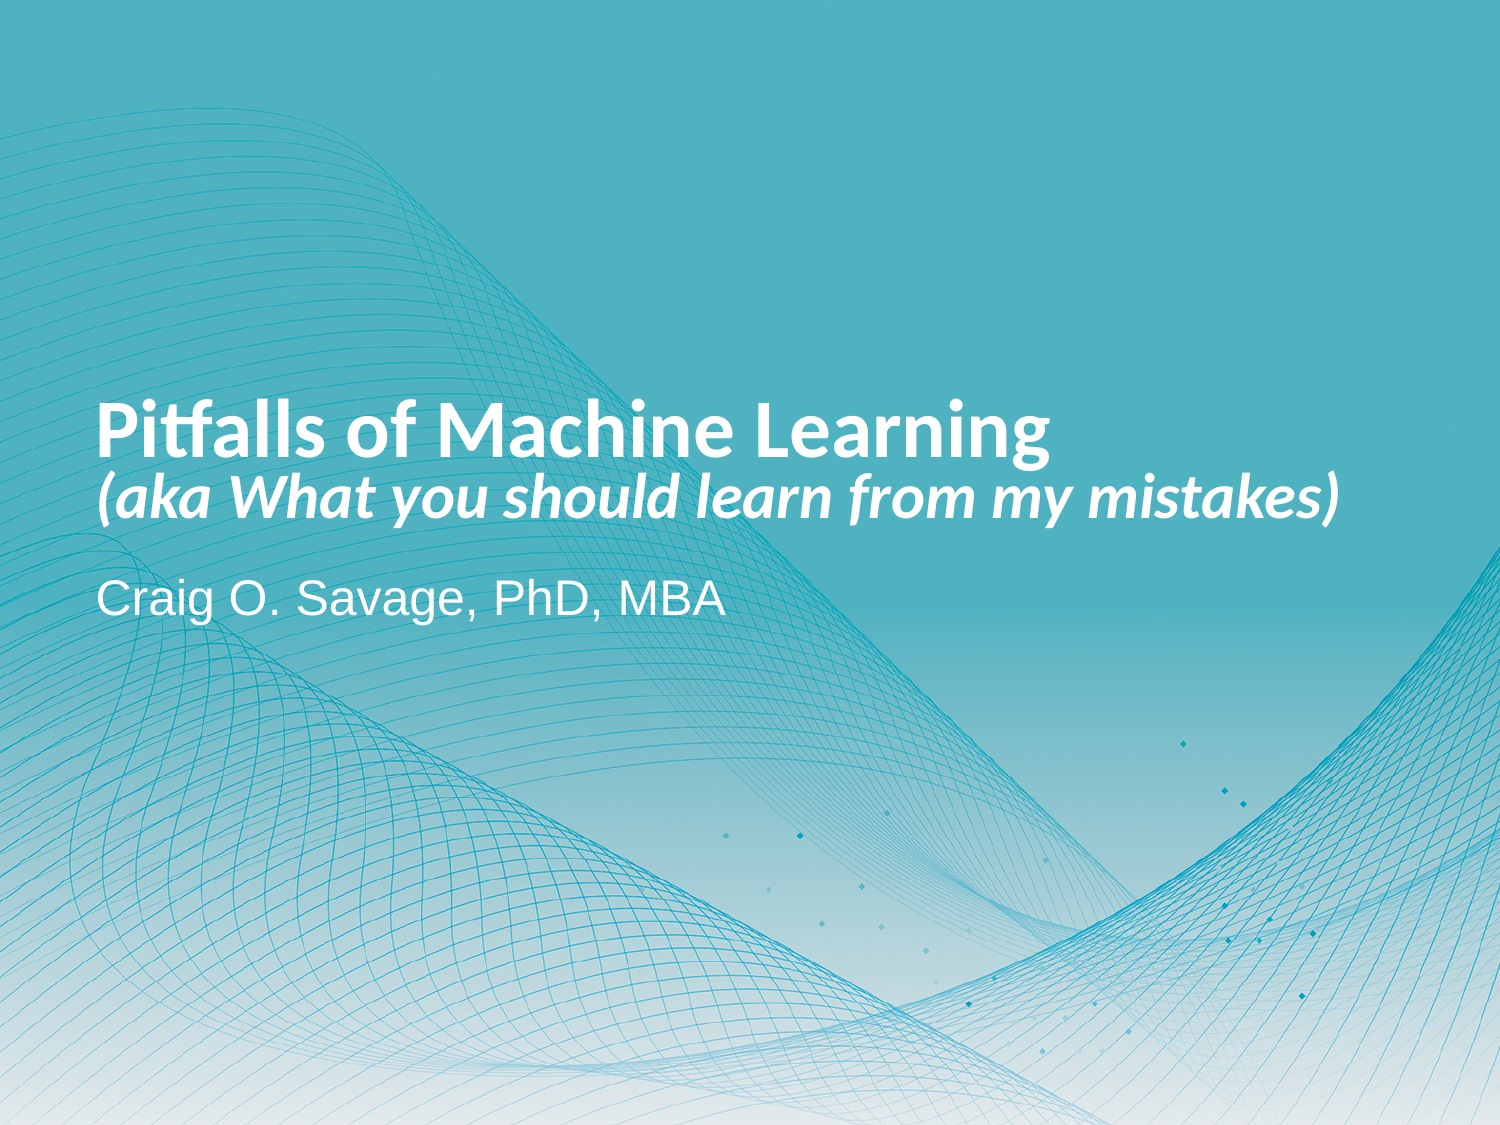

# Pitfalls of Machine Learning (aka What you should learn from my mistakes)
Craig O. Savage, PhD, MBA